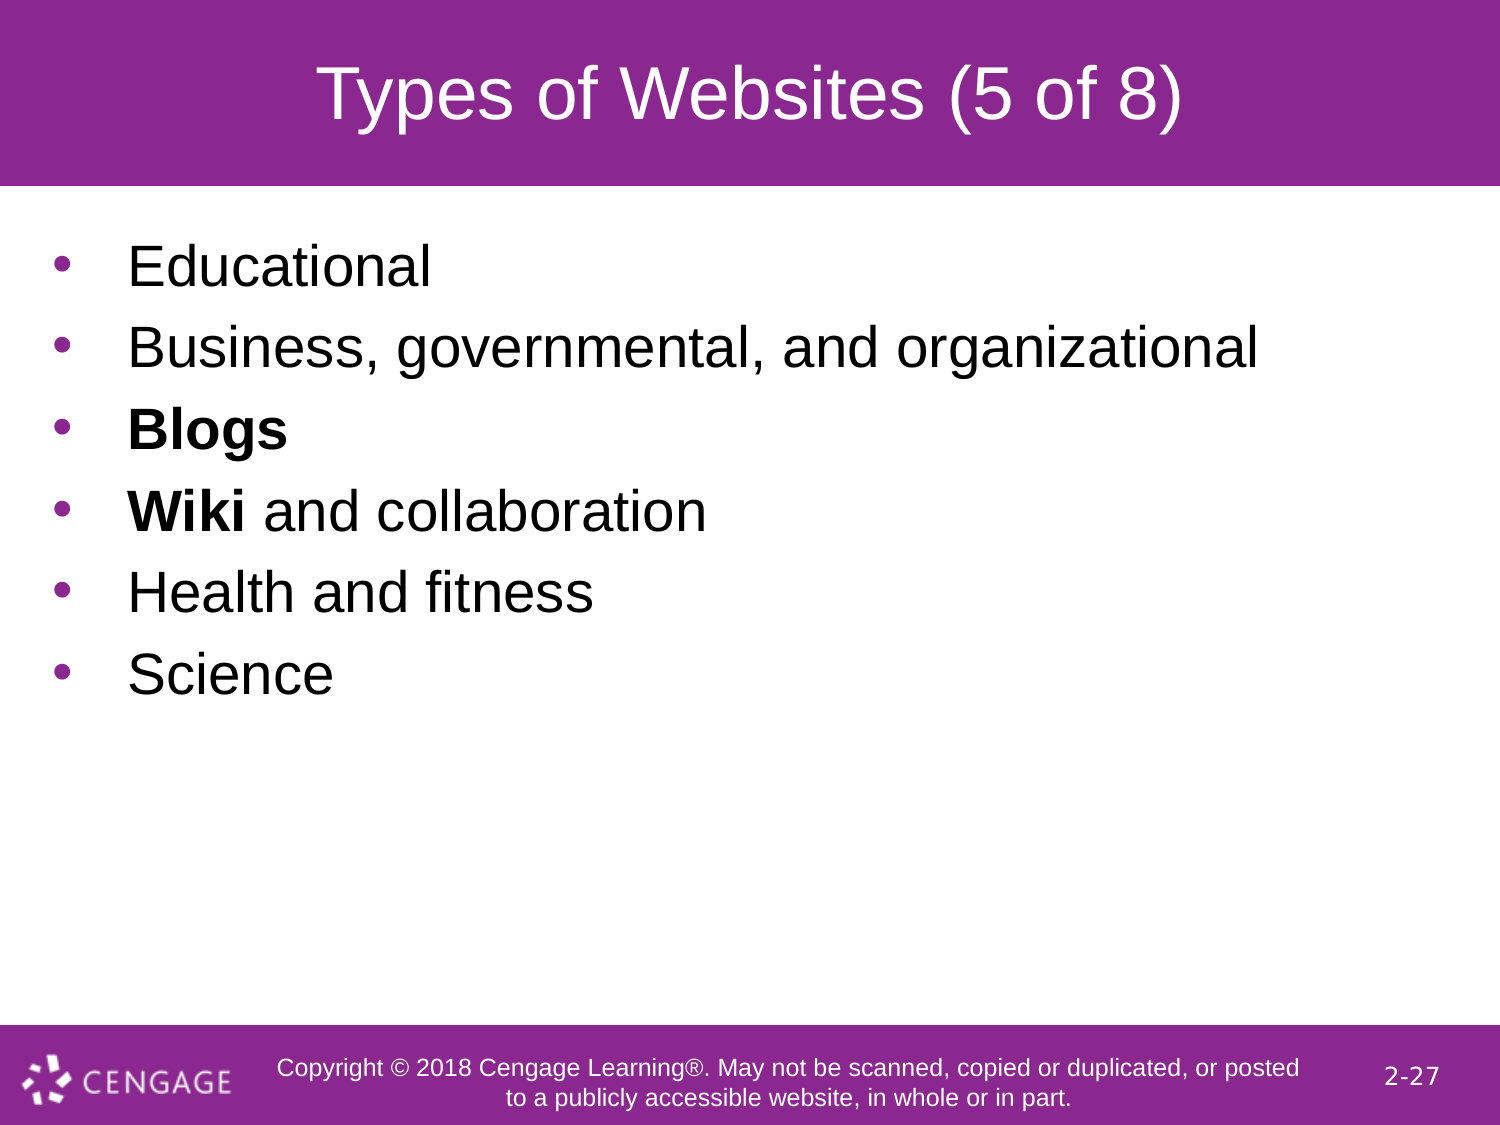

# Types of Websites (5 of 8)
Educational
Business, governmental, and organizational
Blogs
Wiki and collaboration
Health and fitness
Science